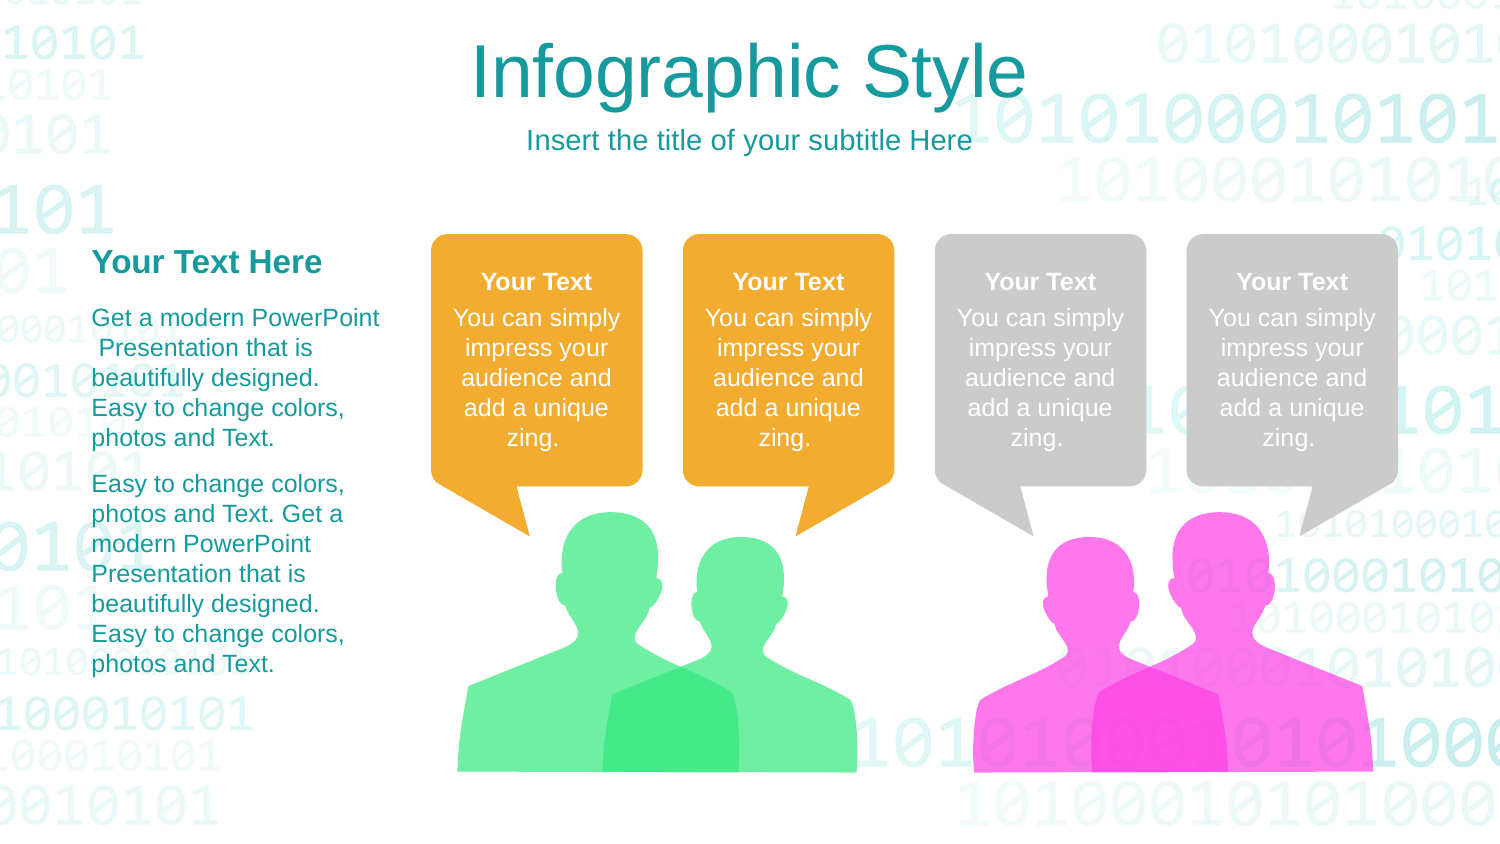

Infographic Style
Insert the title of your subtitle Here
Your Text Here

Your Text
You can simply impress your audience and add a unique zing.
Your Text
You can simply impress your audience and add a unique zing.
Your Text
You can simply impress your audience and add a unique zing.
Your Text
You can simply impress your audience and add a unique zing.
Get a modern PowerPoint  Presentation that is beautifully designed.  Easy to change colors, photos and Text.
Easy to change colors, photos and Text. Get a modern PowerPoint  Presentation that is beautifully designed.  Easy to change colors, photos and Text.